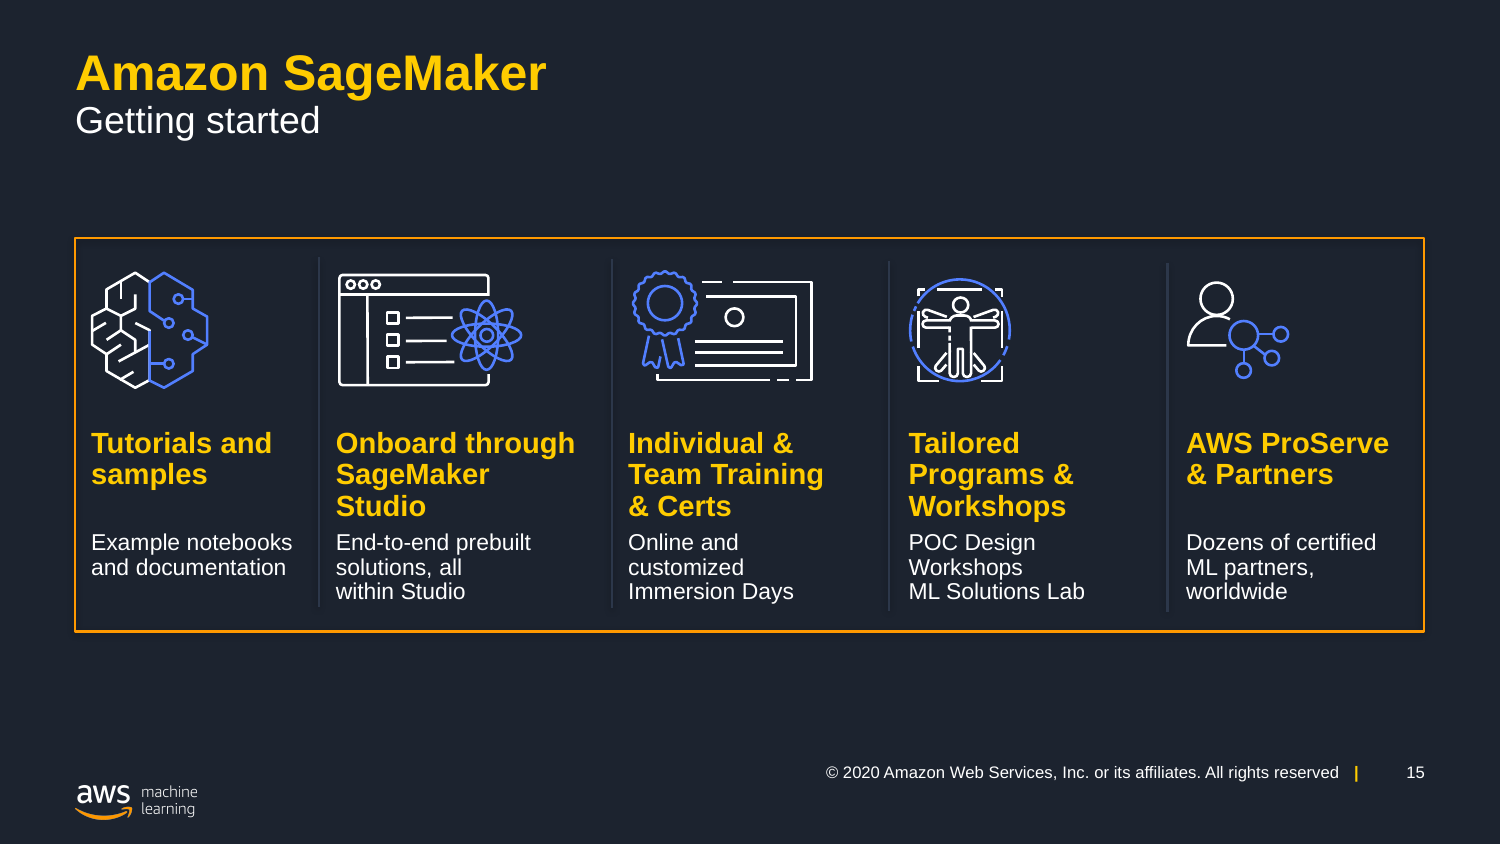

# Amazon SageMaker Getting started

Tutorials and samples
Individual & Team Training & Certs
Tailored Programs & Workshops
AWS ProServe & Partners
Onboard through SageMaker
Studio
Example notebooks
and documentation
End-to-end prebuilt solutions, all
within Studio
Online and customized Immersion Days
POC Design Workshops
ML Solutions Lab
Dozens of certified ML partners, worldwide